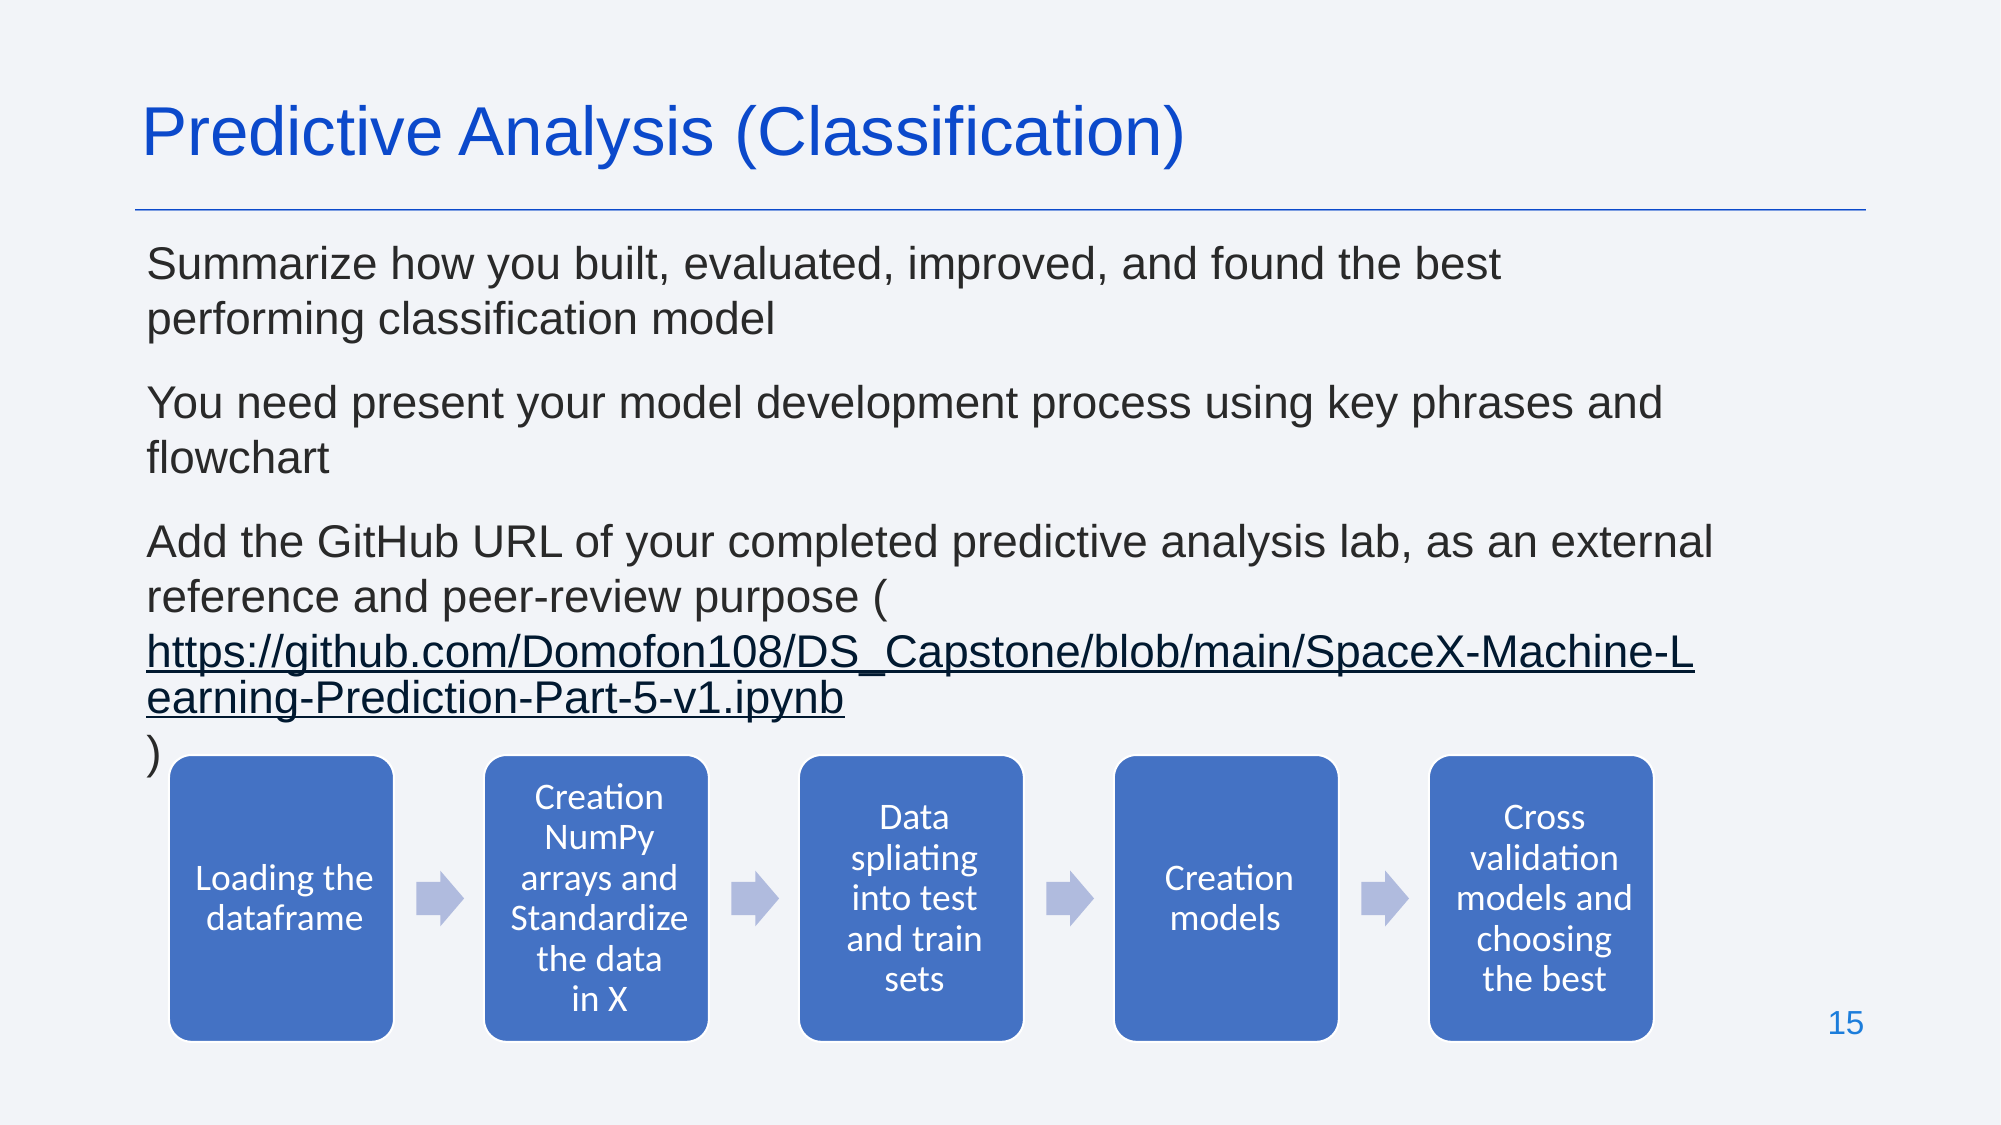

Predictive Analysis (Classification)
Summarize how you built, evaluated, improved, and found the best performing classification model
You need present your model development process using key phrases and flowchart
Add the GitHub URL of your completed predictive analysis lab, as an external reference and peer-review purpose (https://github.com/Domofon108/DS_Capstone/blob/main/SpaceX-Machine-Learning-Prediction-Part-5-v1.ipynb)

Loading the dataframe

Creation NumPy arrays and Standardize the data in X

Data spliating into test and train sets

Creation models

Cross validation models and choosing the best
15